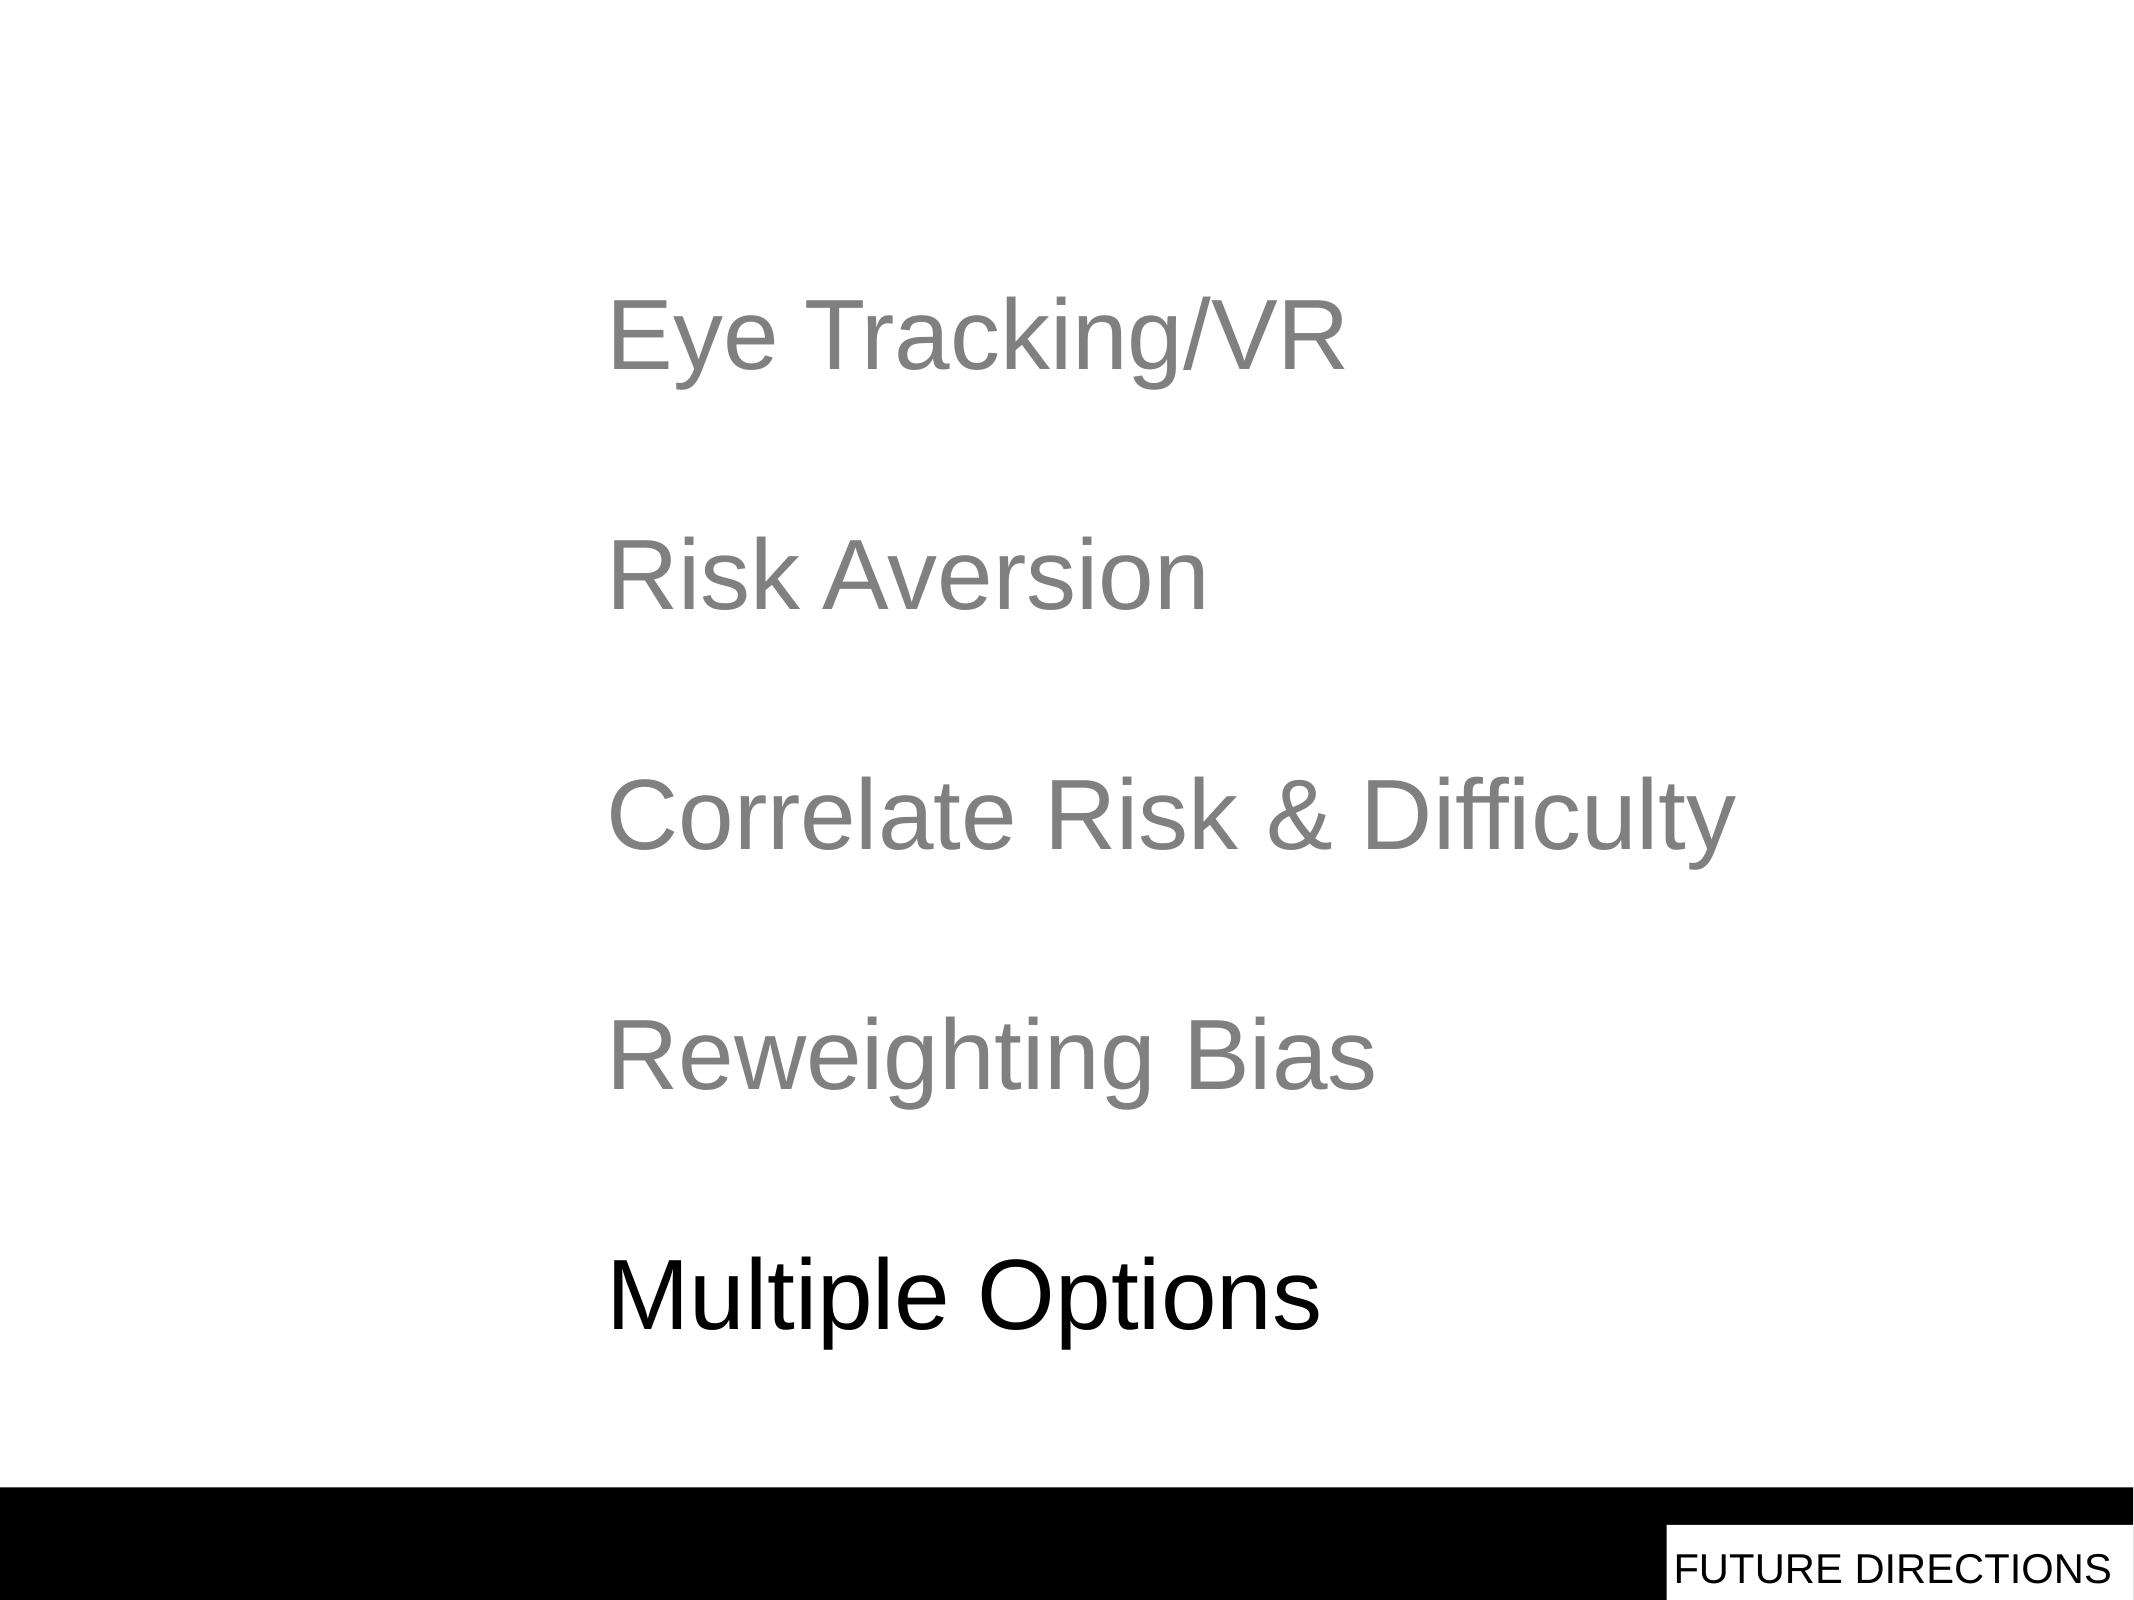

Eye Tracking/VR

Risk Aversion

Correlate Risk & Difficulty

Reweighting Bias

Multiple Options

FUTURE DIRECTIONS